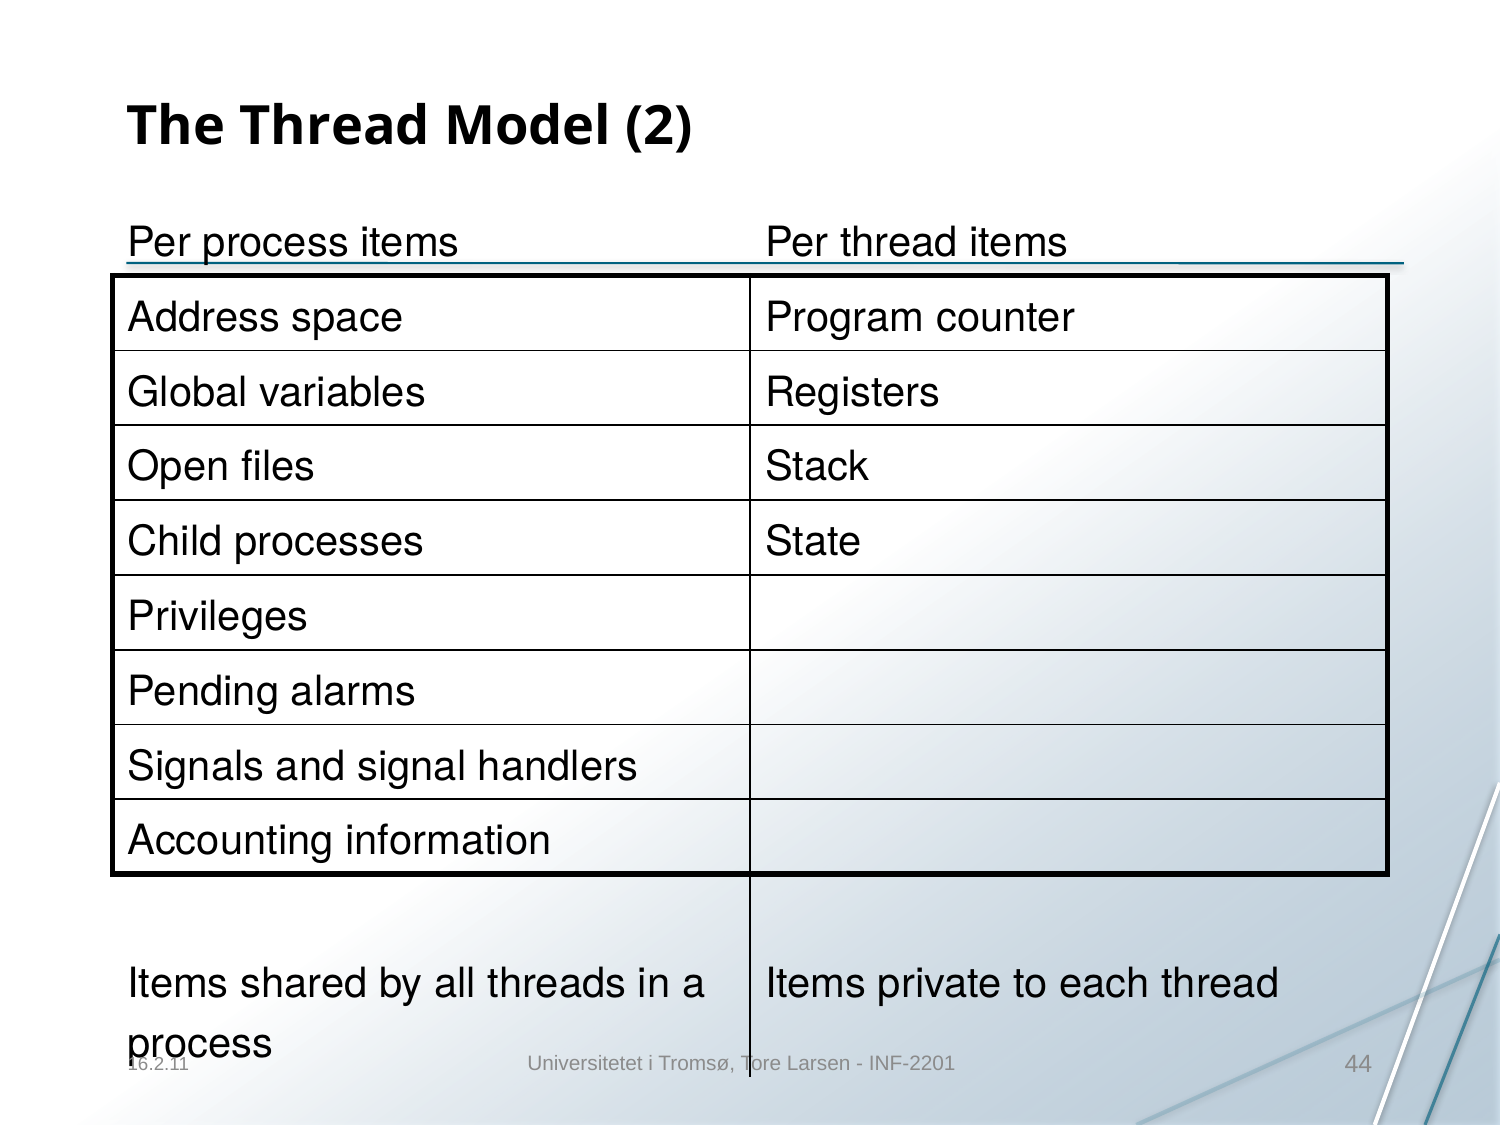

# The Thread Model (2)
| Per process items | Per thread items |
| --- | --- |
| Address space | Program counter |
| Global variables | Registers |
| Open files | Stack |
| Child processes | State |
| Privileges |  |
| Pending alarms |  |
| Signals and signal handlers |  |
| Accounting information |  |
| Items shared by all threads in a process | Items private to each thread |
16.2.11
Universitetet i Tromsø, Tore Larsen - INF-2201
44